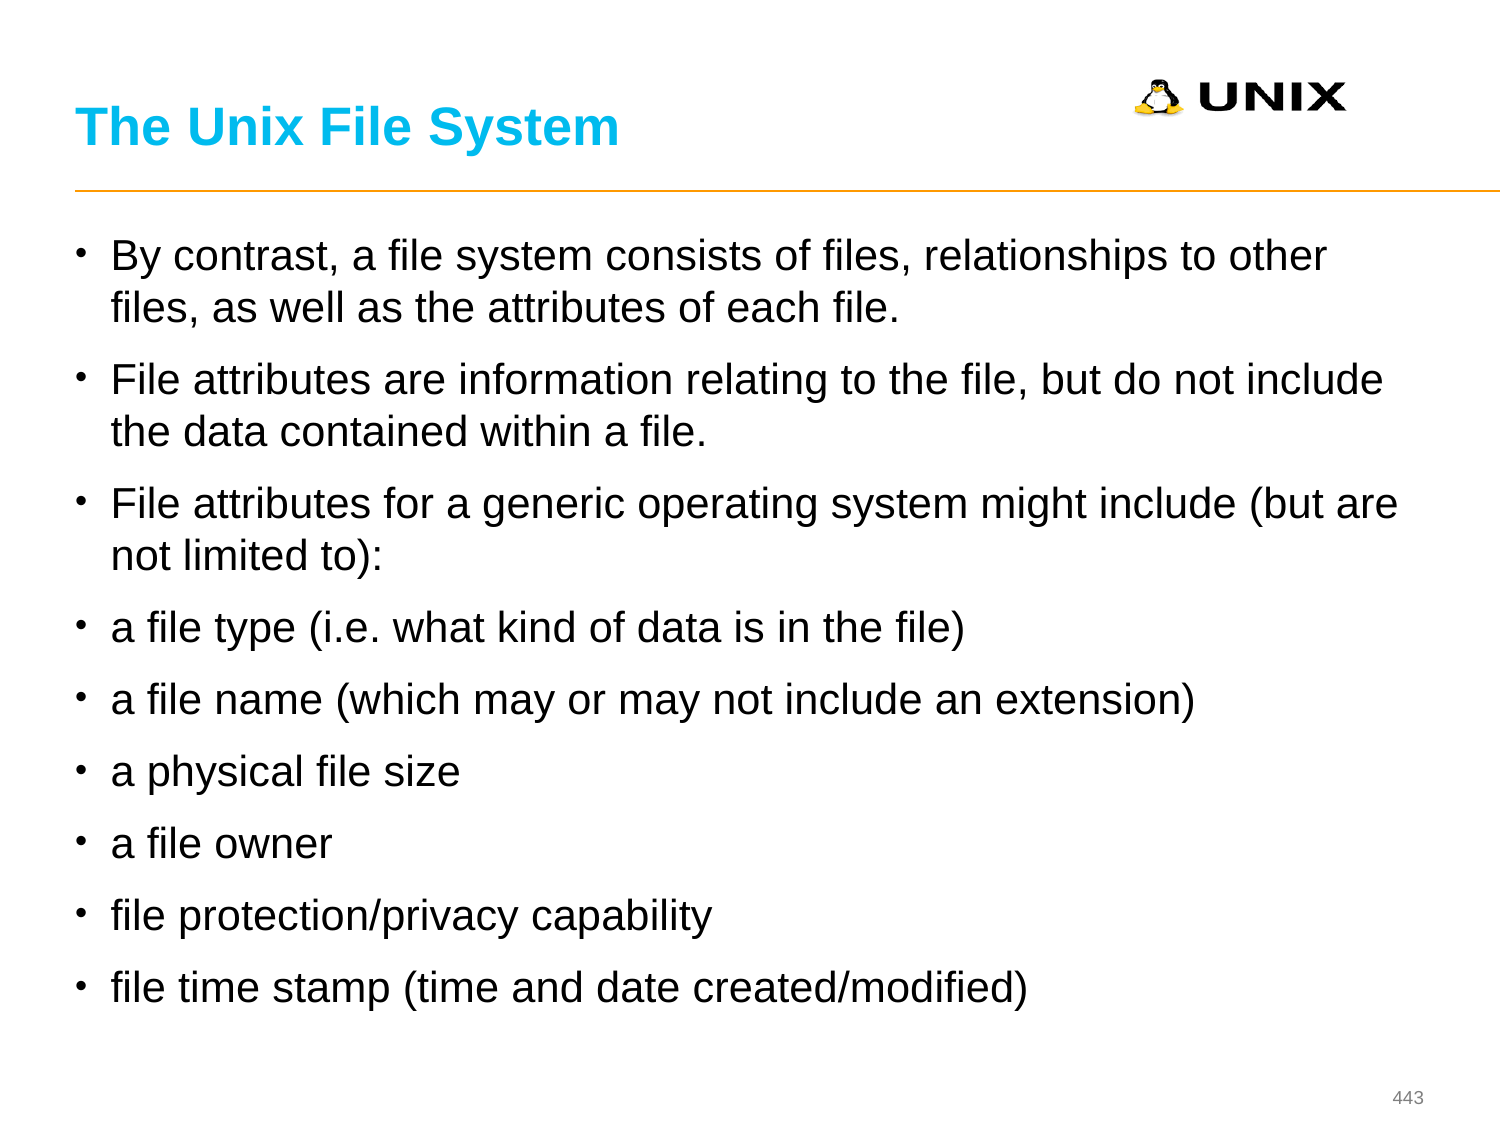

# The Unix File System
By contrast, a file system consists of files, relationships to other files, as well as the attributes of each file.
File attributes are information relating to the file, but do not include the data contained within a file.
File attributes for a generic operating system might include (but are not limited to):
a file type (i.e. what kind of data is in the file)
a file name (which may or may not include an extension)
a physical file size
a file owner
file protection/privacy capability
file time stamp (time and date created/modified)